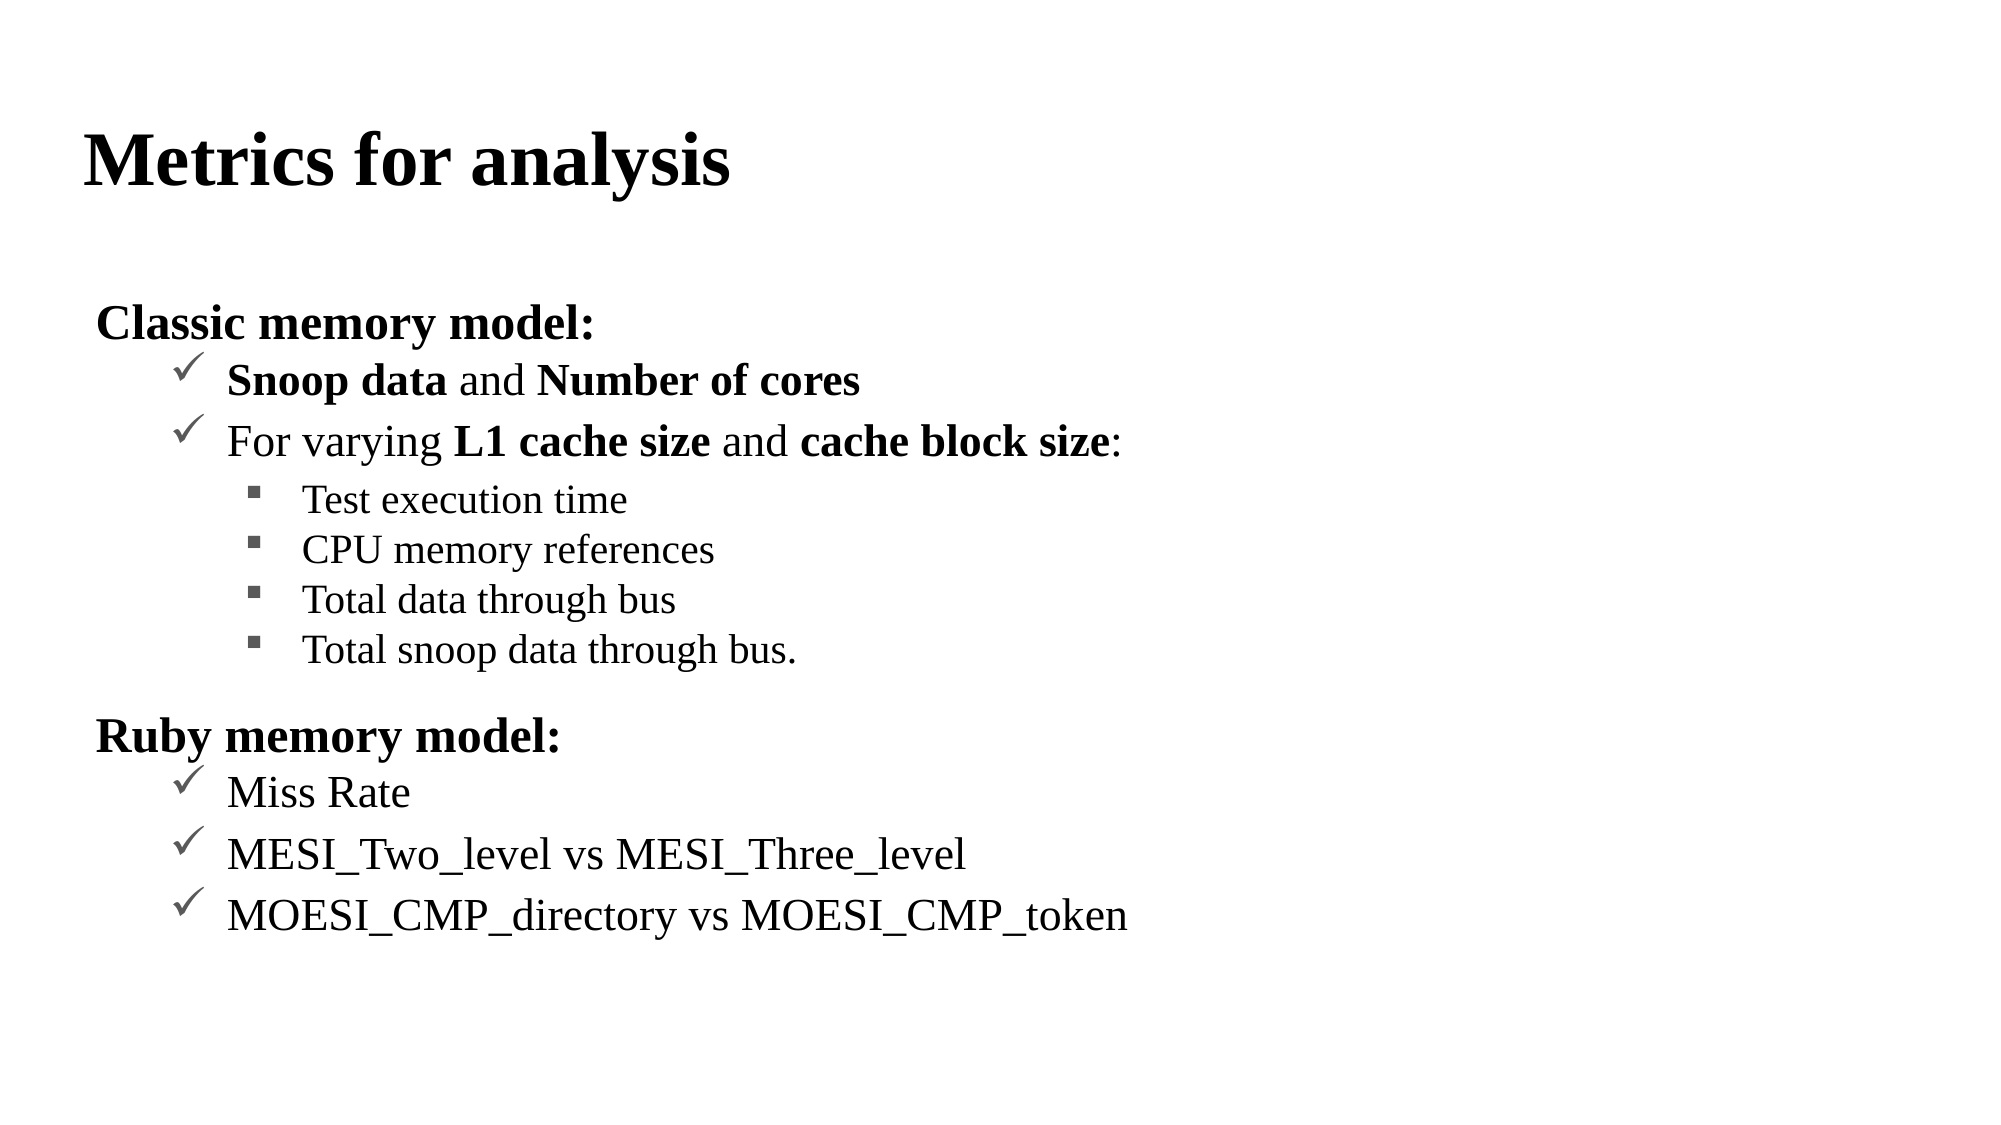

# Metrics for analysis
Classic memory model:
Snoop data and Number of cores
For varying L1 cache size and cache block size:
Test execution time
CPU memory references
Total data through bus
Total snoop data through bus.
Ruby memory model:
Miss Rate
MESI_Two_level vs MESI_Three_level
MOESI_CMP_directory vs MOESI_CMP_token